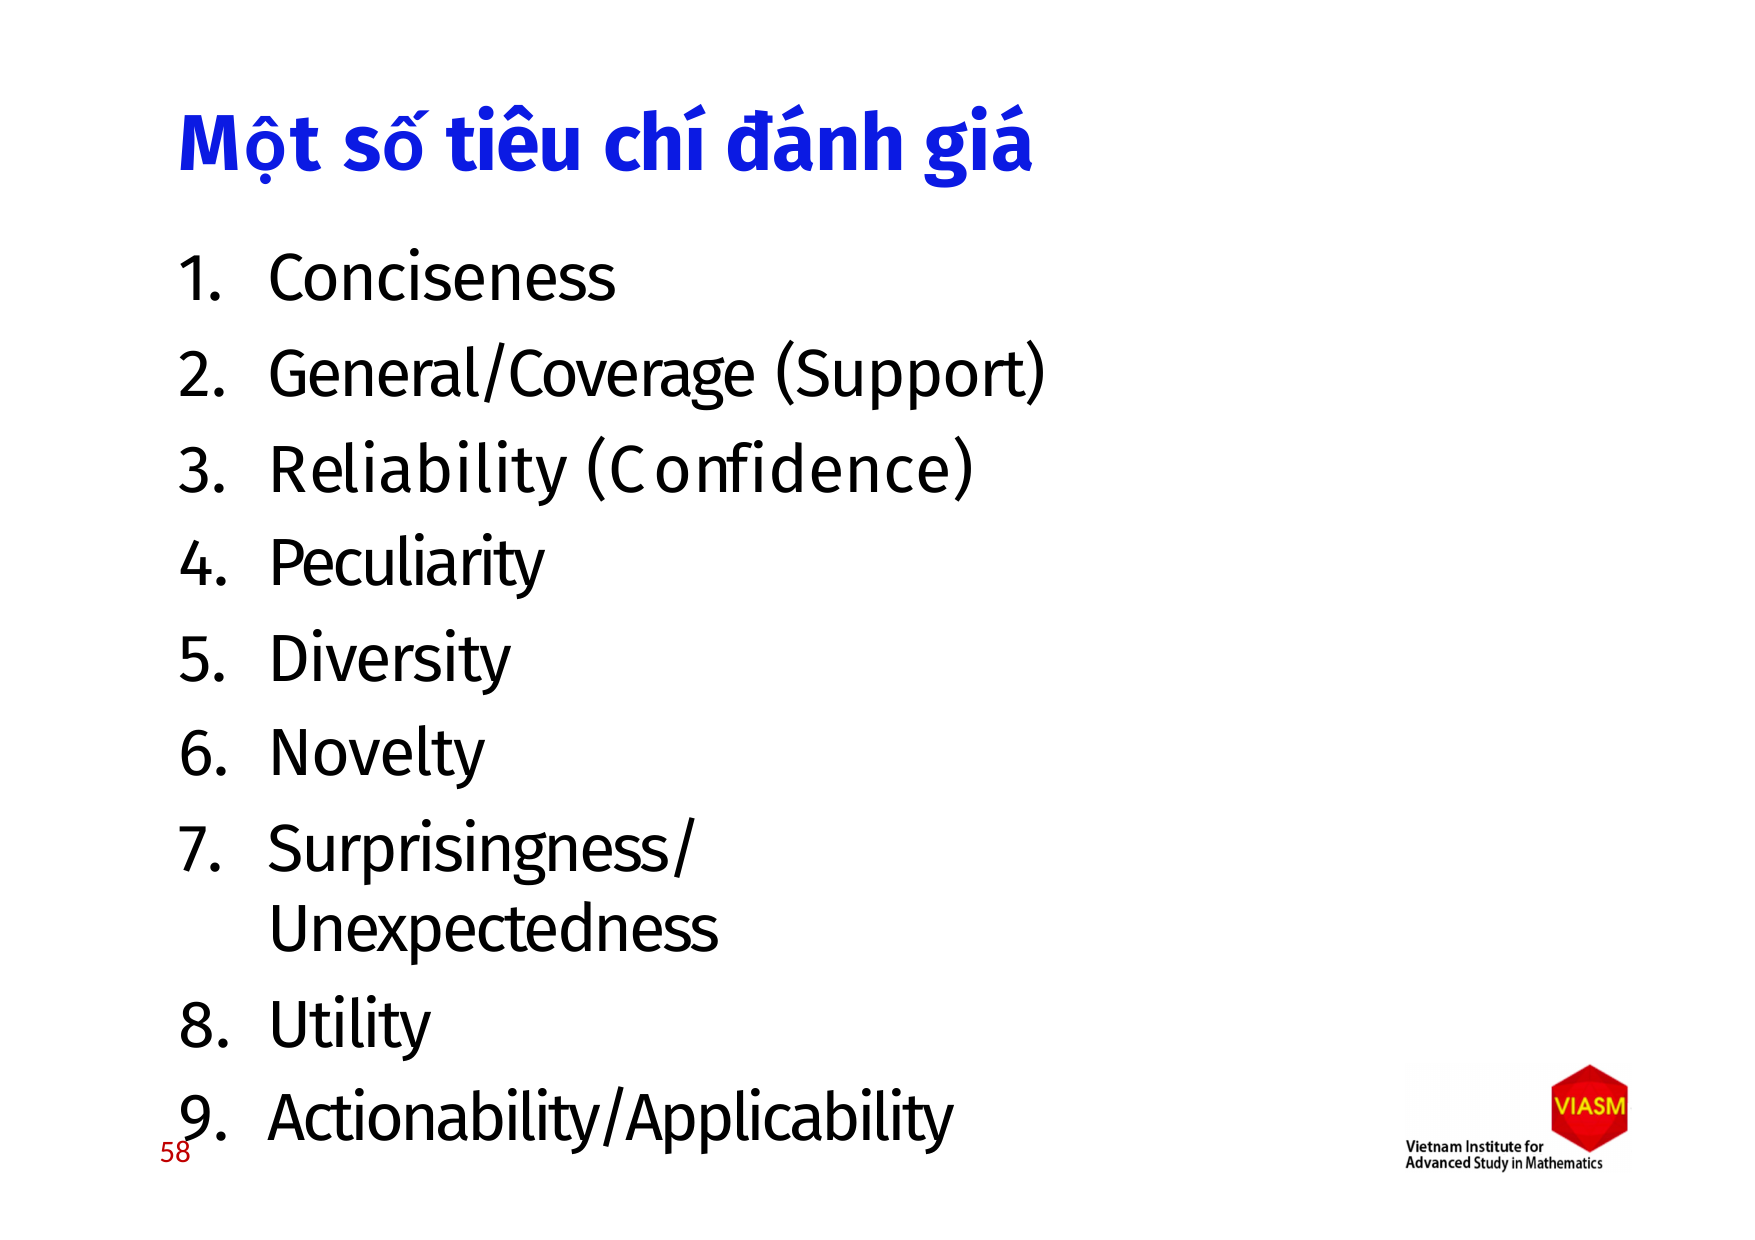

# Một số tiêu chí đánh giá
Conciseness
General/Coverage (Support)
Reliability (Confidence)
Peculiarity
Diversity
Novelty
Surprisingness/Unexpectedness
Utility
Actionability/Applicability
58